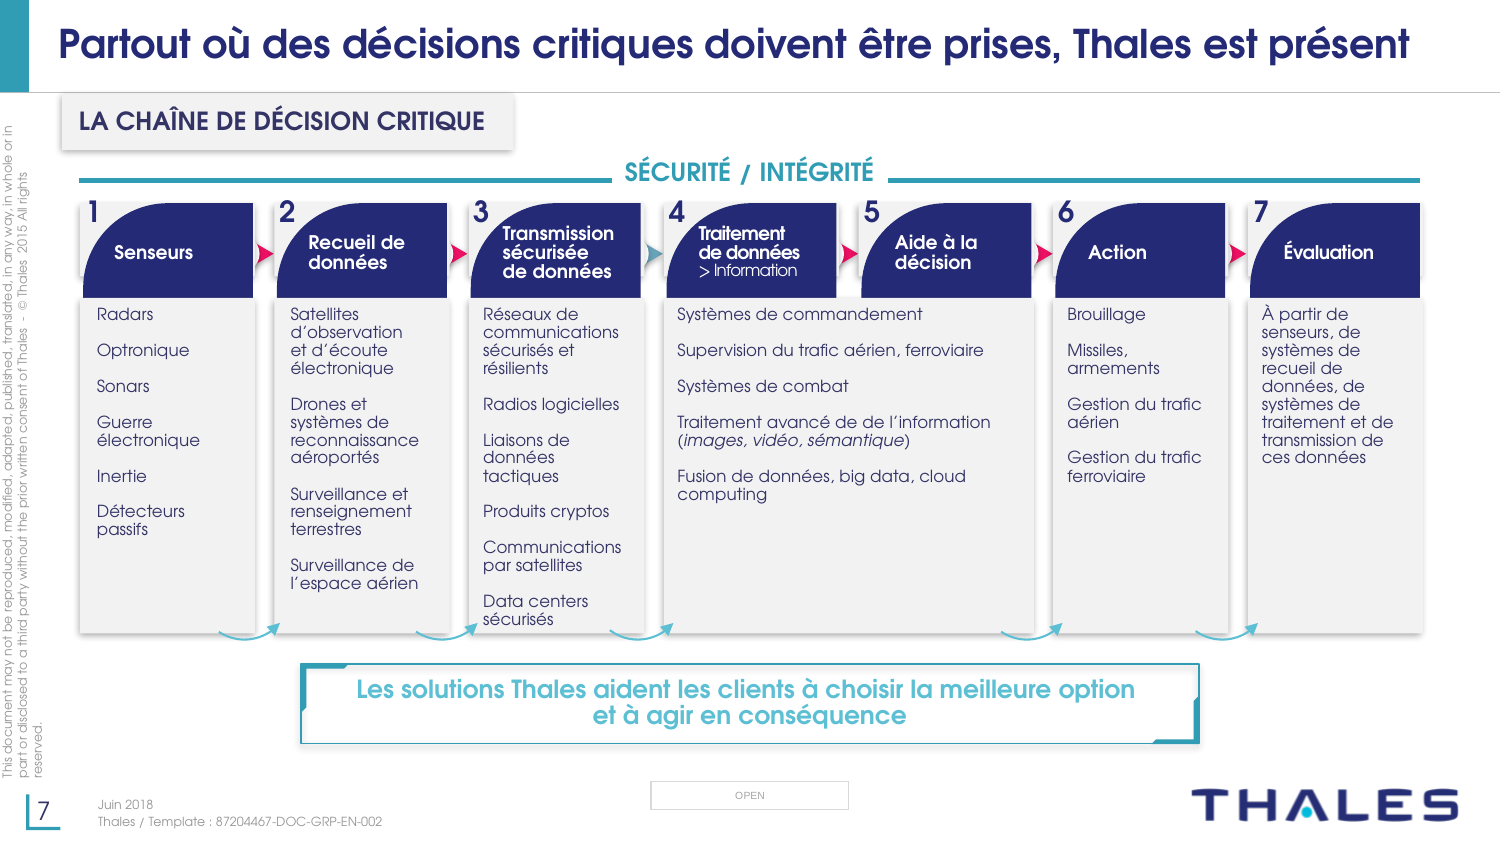

# Partout où des décisions critiques doivent être prises, Thales est présent

LA CHAÎNE DE DÉCISION CRITIQUE
SÉCURITÉ / INTÉGRITÉ
1
2
3
4
5
6
7

Transmission sécurisée
de données
Traitement
de données
> Information
Recueil de données
Aide à la décision

Senseurs
Action
Évaluation

Radars

Optronique

Sonars

Guerre électronique

Inertie

Détecteurs
passifs

Satellites d’observation
et d’écoute électronique

Drones et systèmes de reconnaissance aéroportés

Surveillance et renseignement terrestres

Surveillance de l’espace aérien

Réseaux de communications sécurisés et résilients

Radios logicielles

Liaisons de données tactiques

Produits cryptos

Communications par satellites

Data centers sécurisés
Systèmes de commandement

Supervision du trafic aérien, ferroviaire

Systèmes de combat

Traitement avancé de de l’information (images, vidéo, sémantique)

Fusion de données, big data, cloud computing
Brouillage

Missiles, armements

Gestion du trafic aérien

Gestion du trafic ferroviaire

À partir de senseurs, de systèmes de recueil de données, de systèmes de traitement et de transmission de ces données

Les solutions Thales aident les clients à choisir la meilleure option
et à agir en conséquence